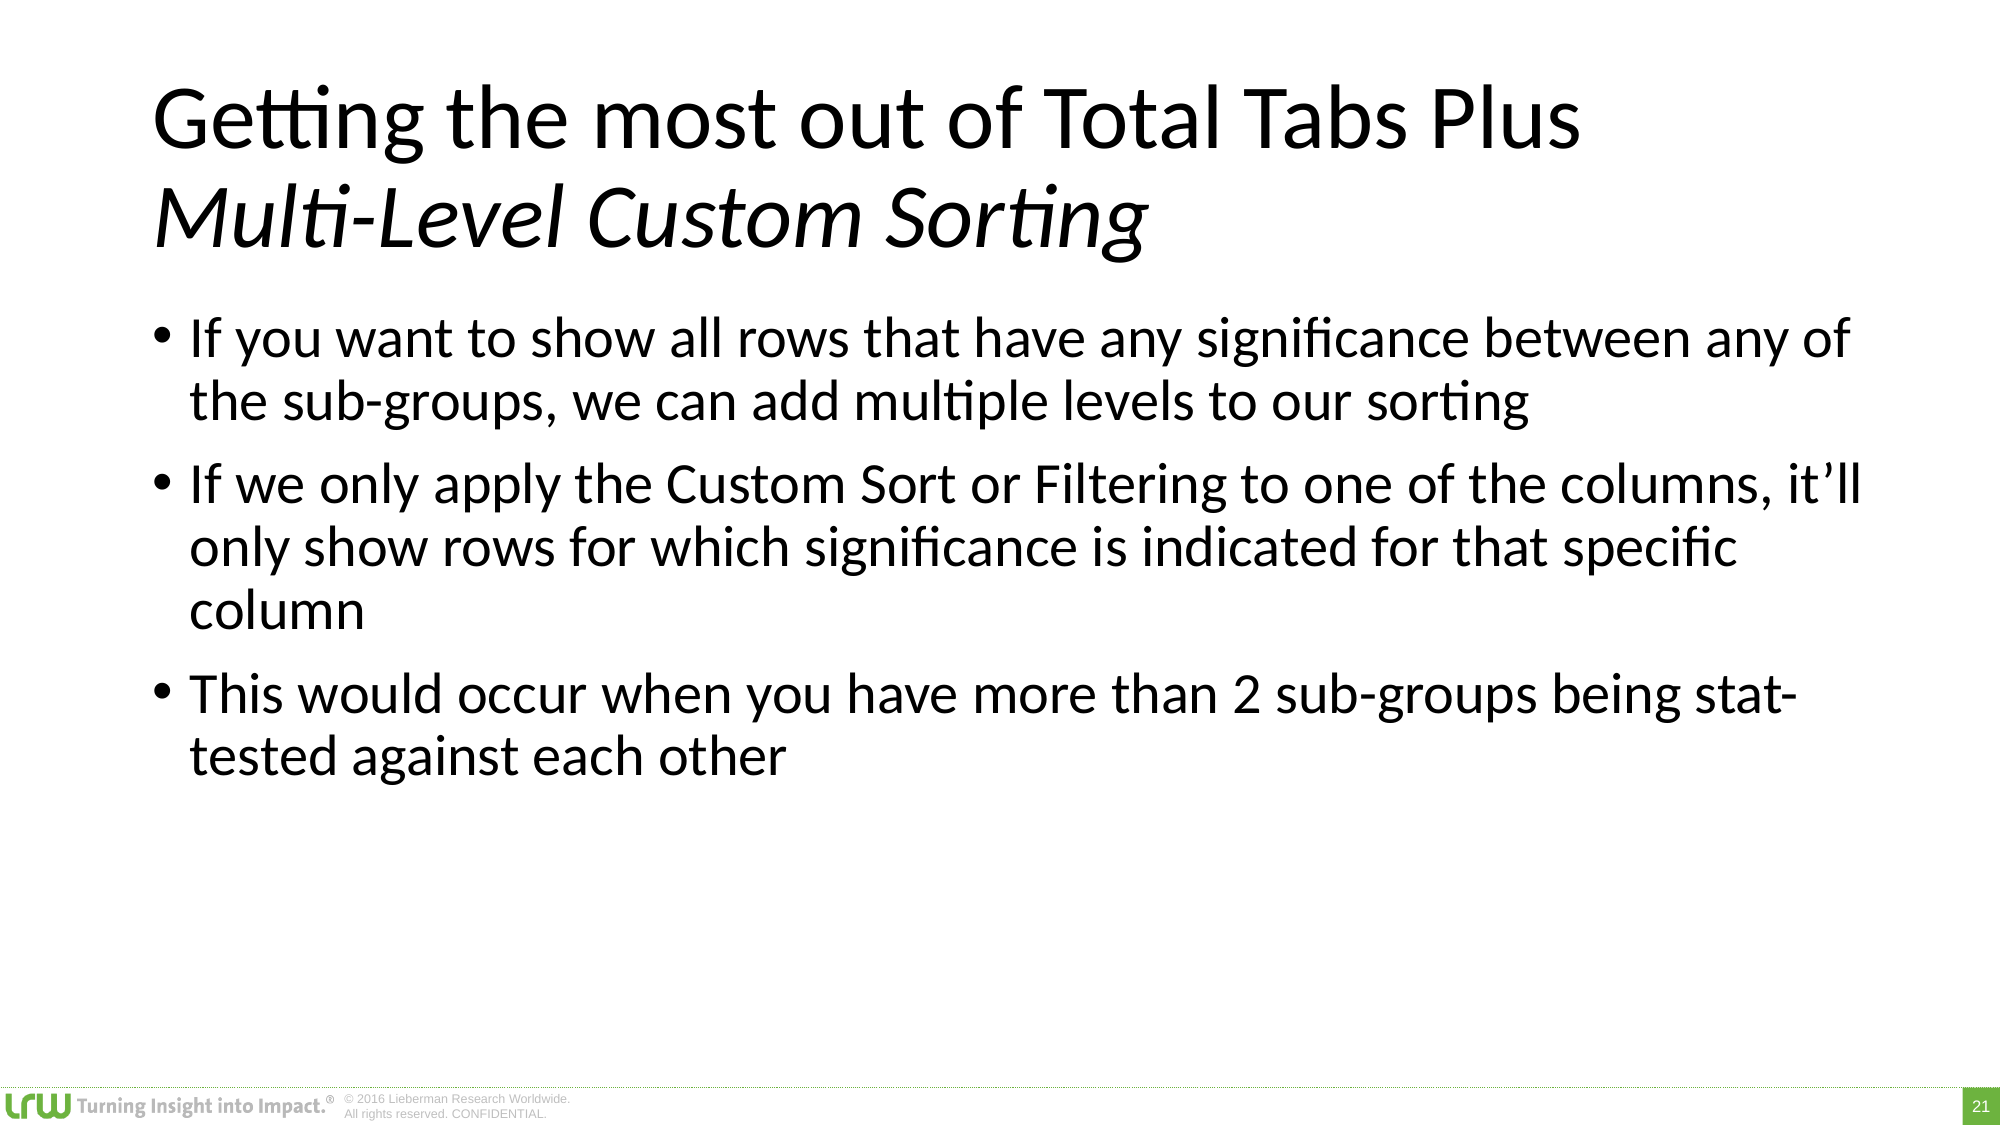

# Getting the most out of Total Tabs Plus Multi-Level Custom Sorting
If you want to show all rows that have any significance between any of the sub-groups, we can add multiple levels to our sorting
If we only apply the Custom Sort or Filtering to one of the columns, it’ll only show rows for which significance is indicated for that specific column
This would occur when you have more than 2 sub-groups being stat-tested against each other